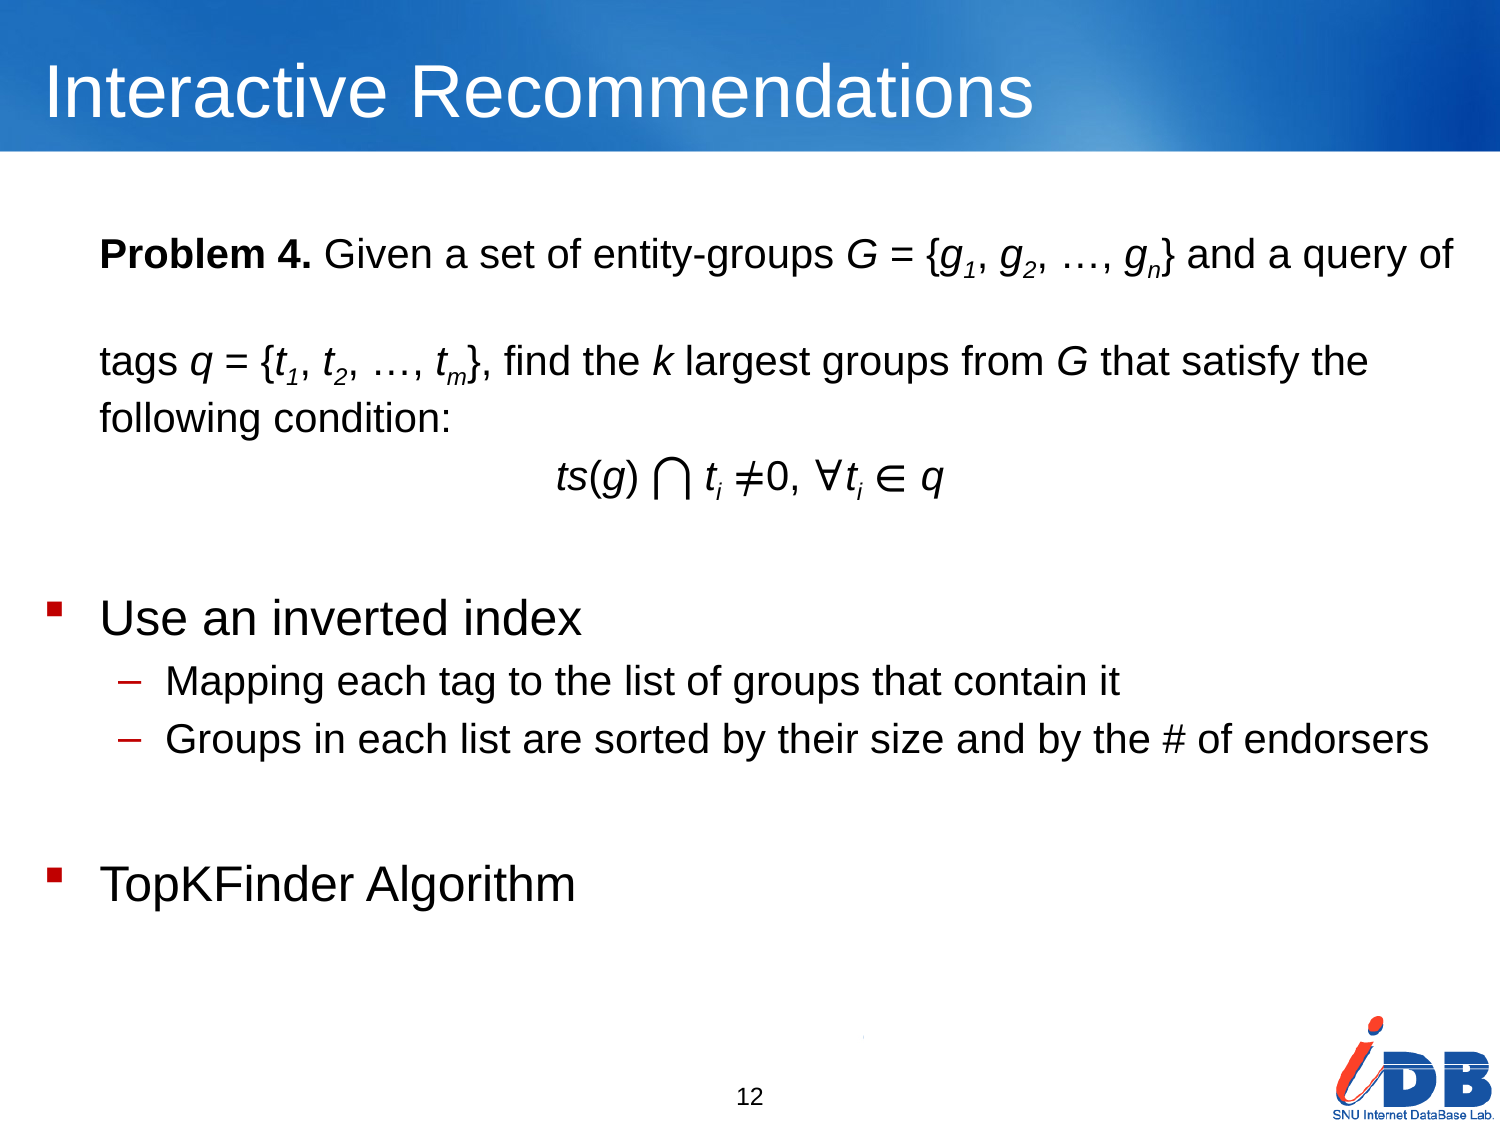

# Interactive Recommendations

	Problem 4. Given a set of entity-groups G = {g1, g2, …, gn} and a query of
tags q = {t1, t2, …, tm}, find the k largest groups from G that satisfy the following condition:
ts(g) ⋂ ti ≠0, ∀ti ∈ q

Use an inverted index
Mapping each tag to the list of groups that contain it
Groups in each list are sorted by their size and by the # of endorsers

TopKFinder Algorithm
12